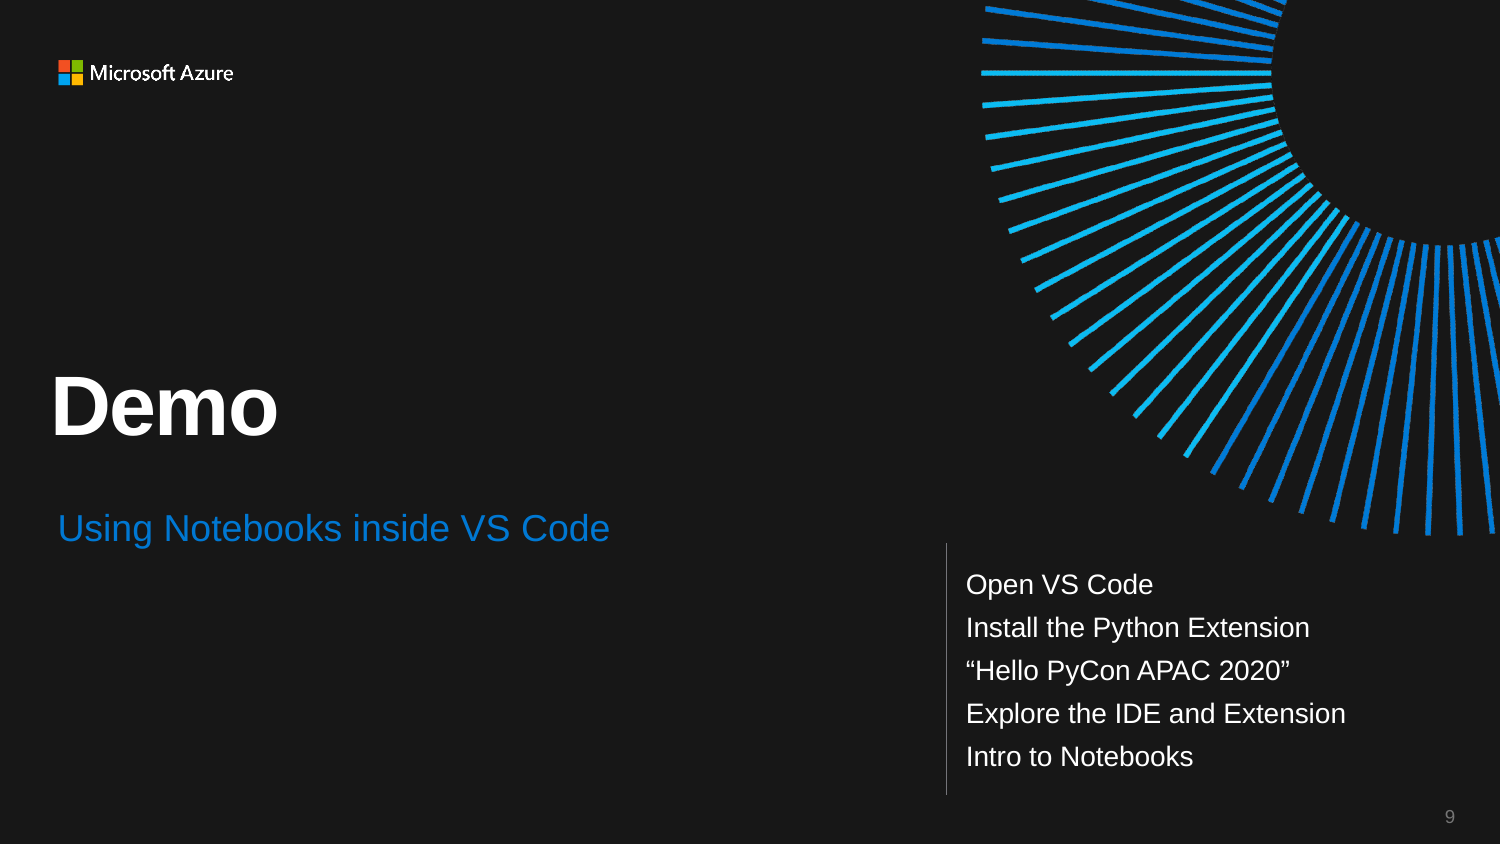

# Demo
Using Notebooks inside VS Code
Open VS Code
Install the Python Extension
“Hello PyCon APAC 2020”
Explore the IDE and Extension
Intro to Notebooks
9